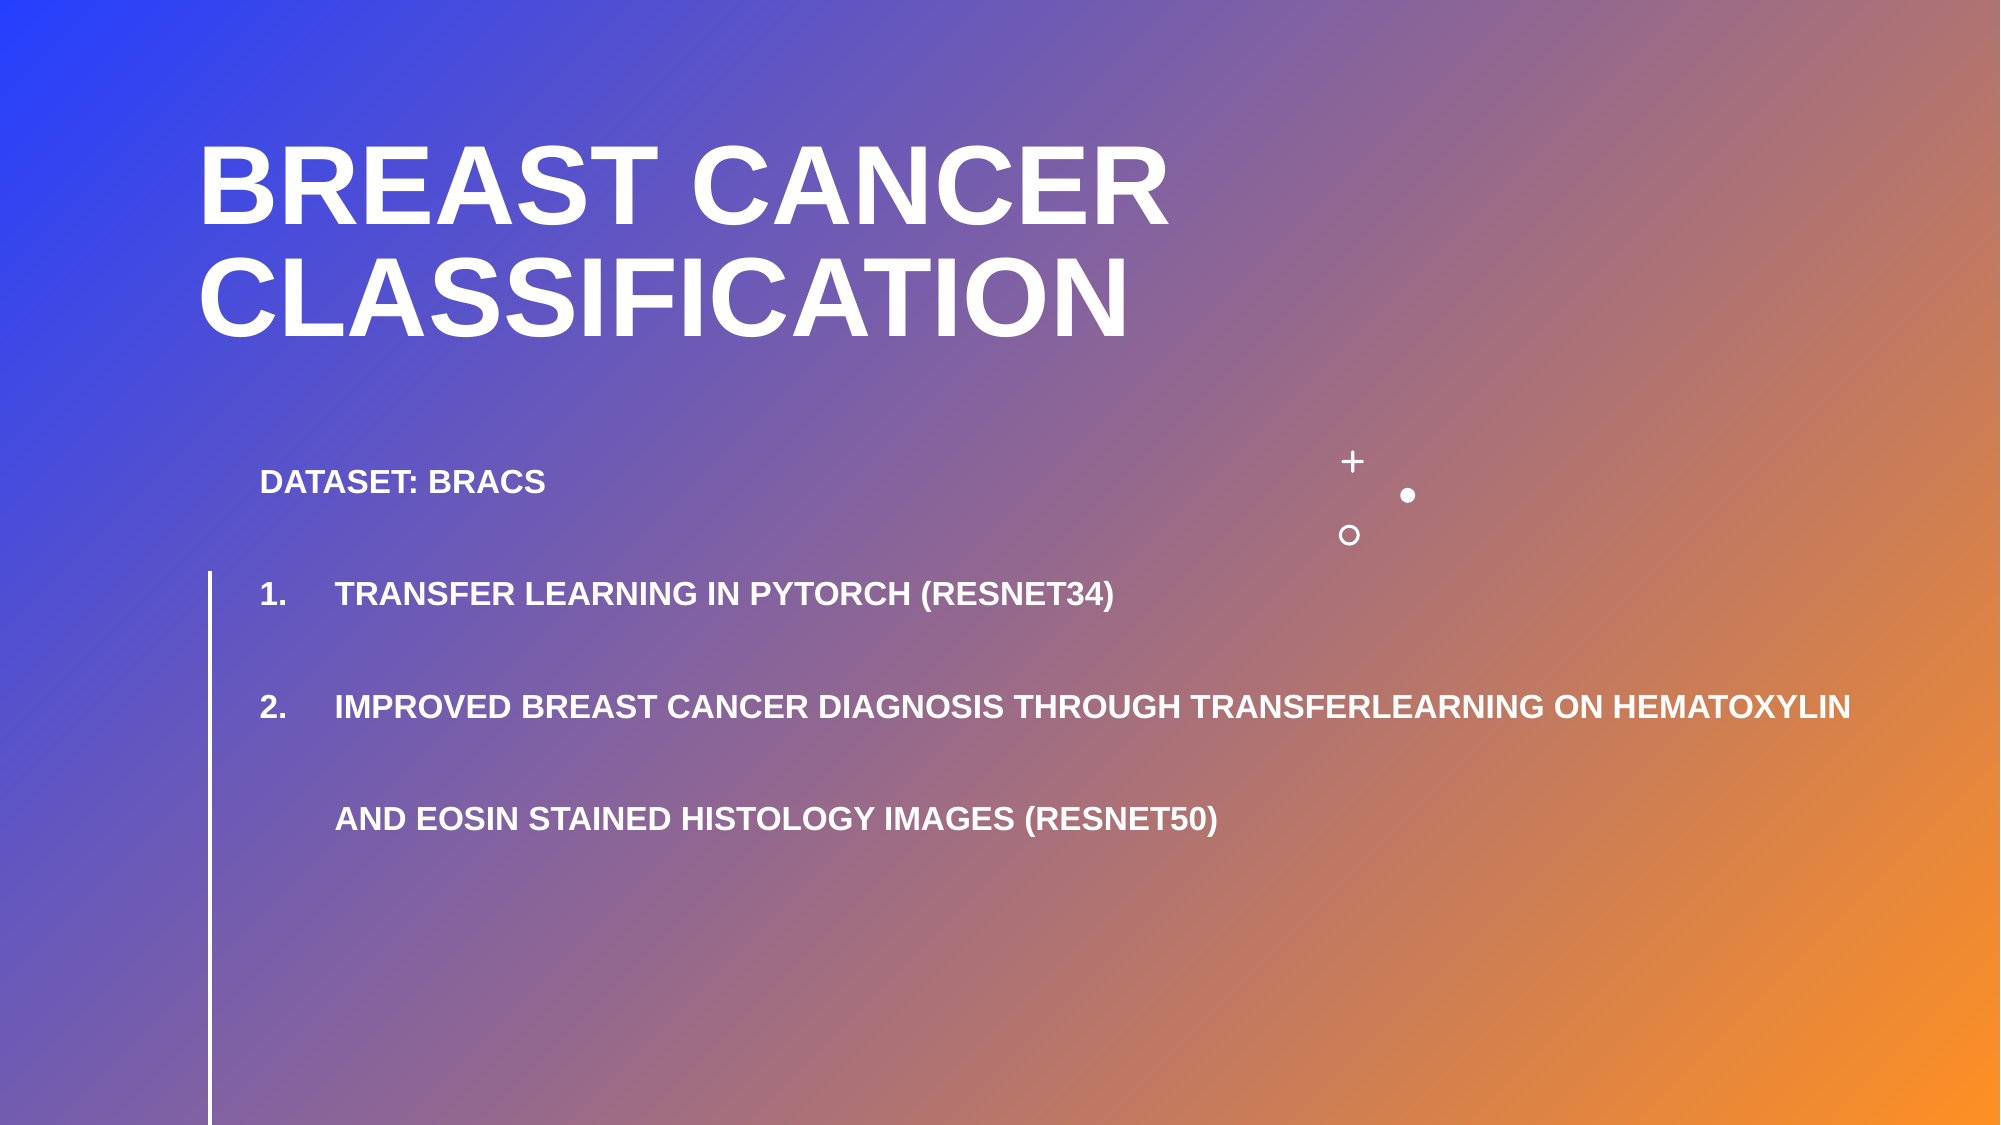

# Breast Cancer Classification
Dataset: BRACS
Transfer Learning in PyTorch (ResNet34)
IMPROVED BREAST CANCER DIAGNOSIS THROUGH TRANSFERLEARNING ON HEMATOXYLIN AND EOSIN STAINED HISTOLOGY IMAGES (Resnet50)